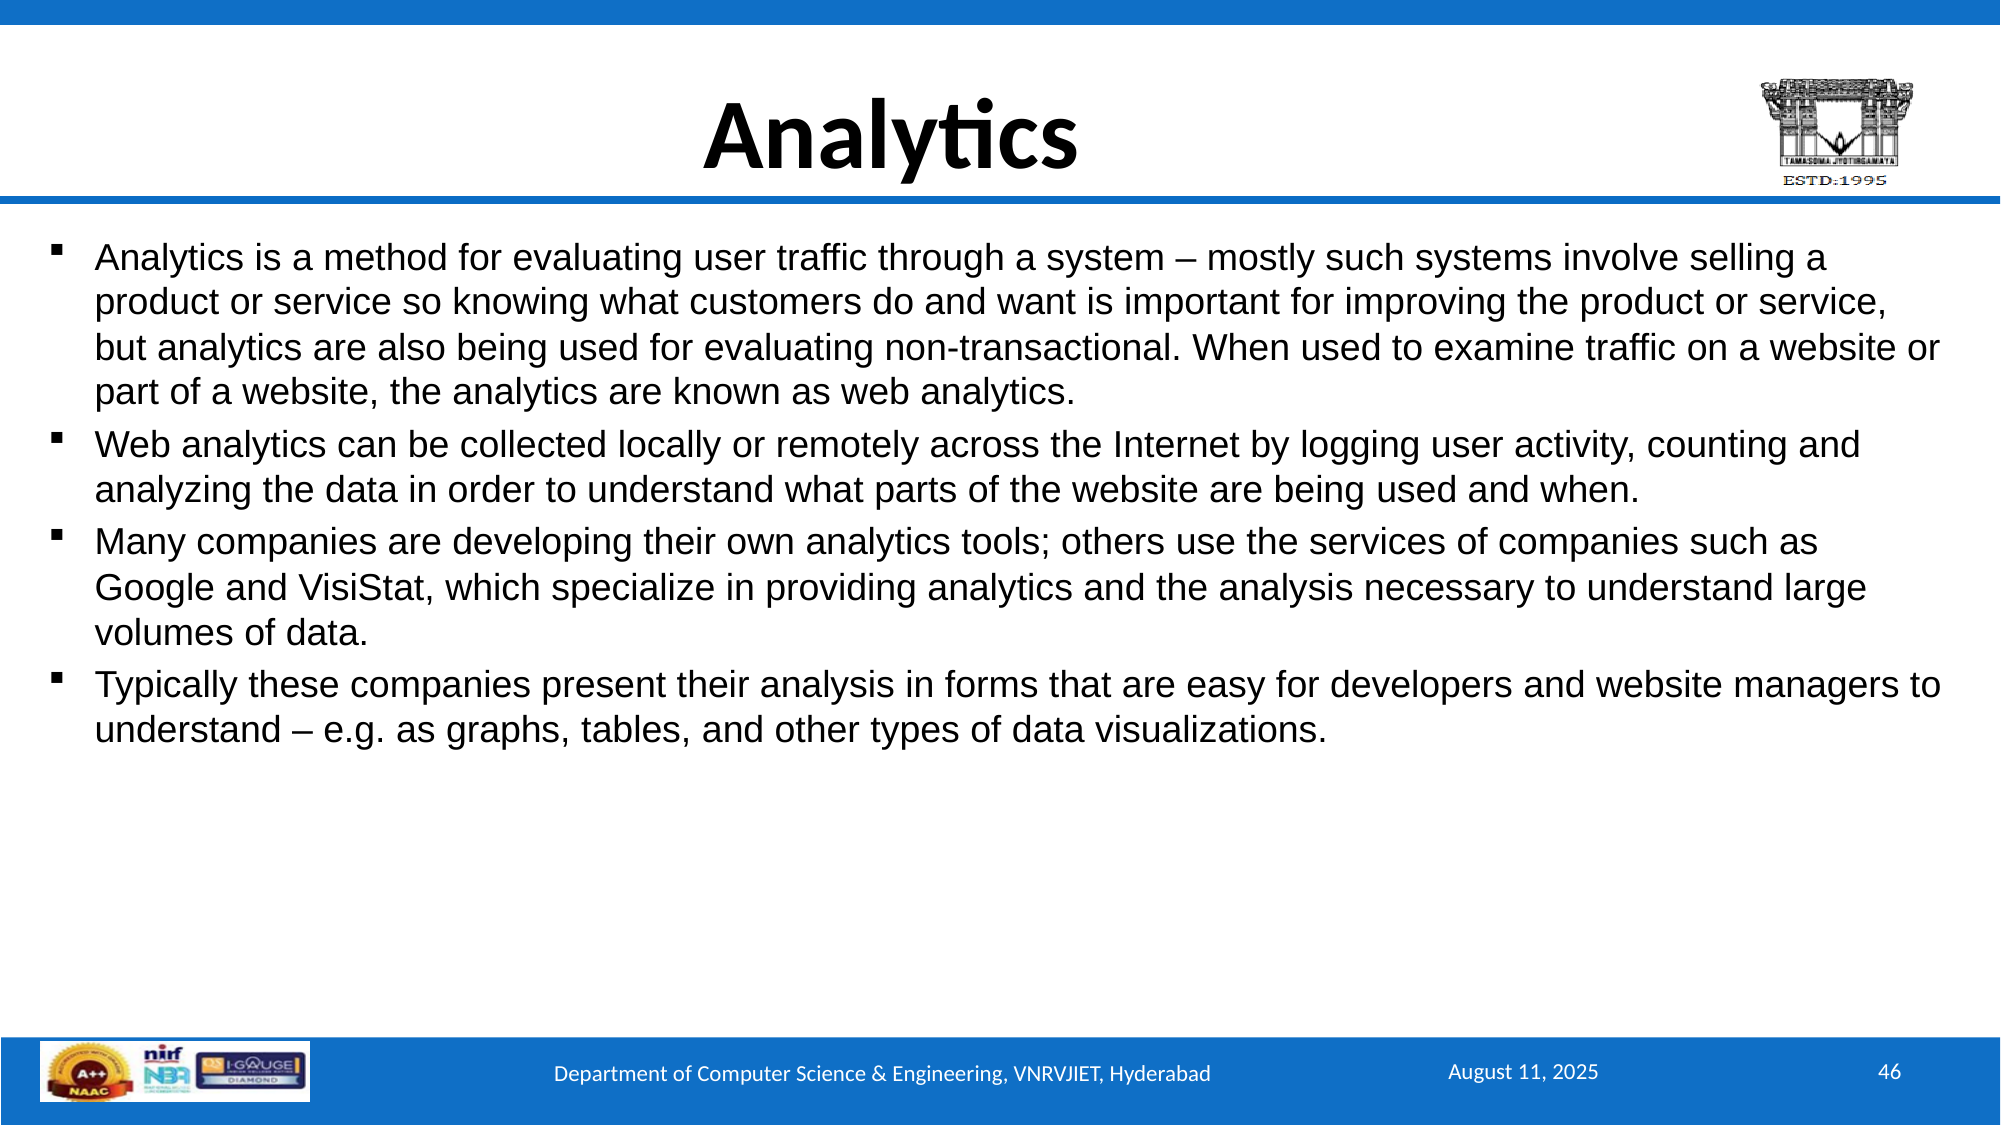

# Analytics
Analytics is a method for evaluating user traffic through a system – mostly such systems involve selling a product or service so knowing what customers do and want is important for improving the product or service, but analytics are also being used for evaluating non-transactional. When used to examine traffic on a website or part of a website, the analytics are known as web analytics.
Web analytics can be collected locally or remotely across the Internet by logging user activity, counting and analyzing the data in order to understand what parts of the website are being used and when.
Many companies are developing their own analytics tools; others use the services of companies such as Google and VisiStat, which specialize in providing analytics and the analysis necessary to understand large volumes of data.
Typically these companies present their analysis in forms that are easy for developers and website managers to understand – e.g. as graphs, tables, and other types of data visualizations.
August 11, 2025
46
Department of Computer Science & Engineering, VNRVJIET, Hyderabad